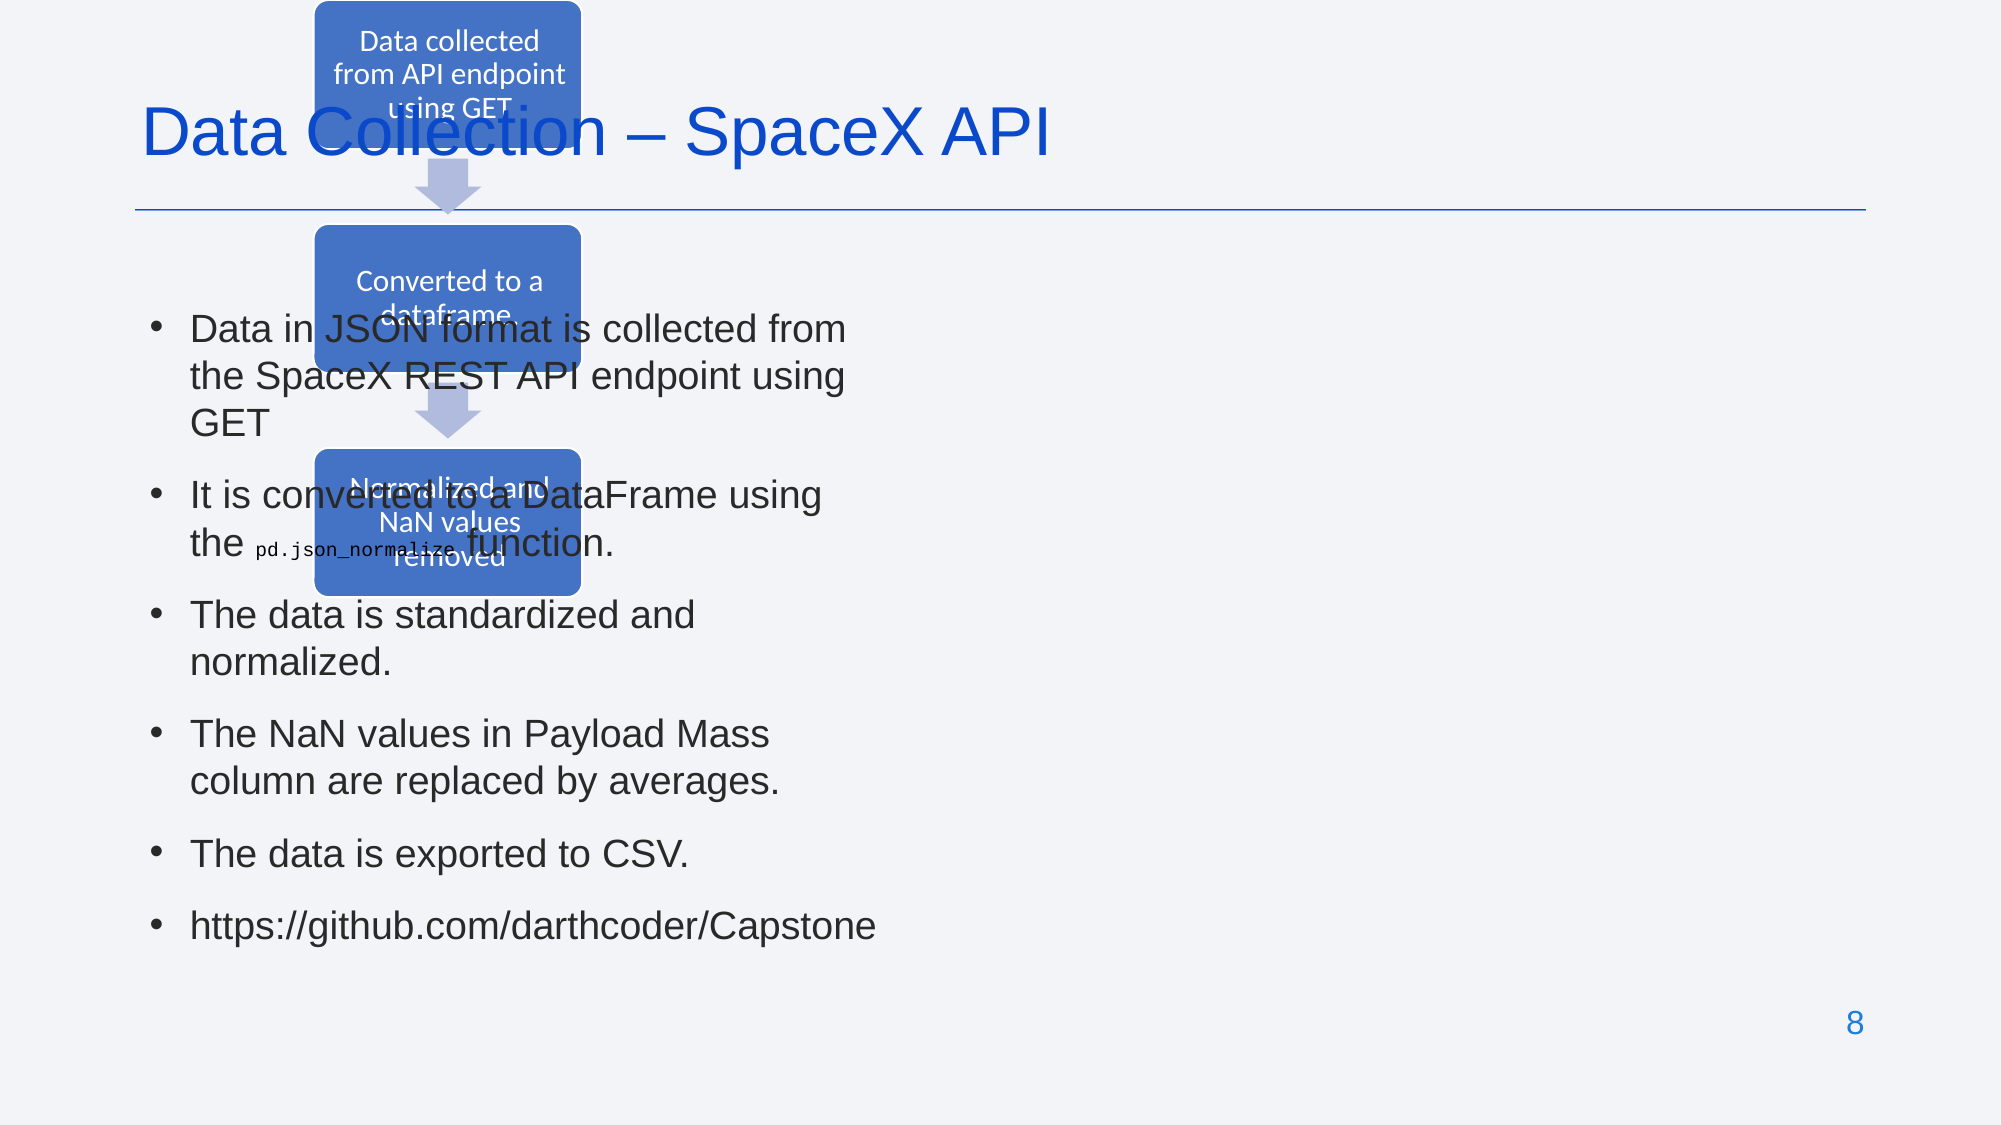

Data Collection – SpaceX API
Data in JSON format is collected from the SpaceX REST API endpoint using GET
It is converted to a DataFrame using the pd.json_normalize function.
The data is standardized and normalized.
The NaN values in Payload Mass column are replaced by averages.
The data is exported to CSV.
https://github.com/darthcoder/Capstone

Data collected from API endpoint using GET

Converted to a dataframe.

Normalized and NaN values removed
8